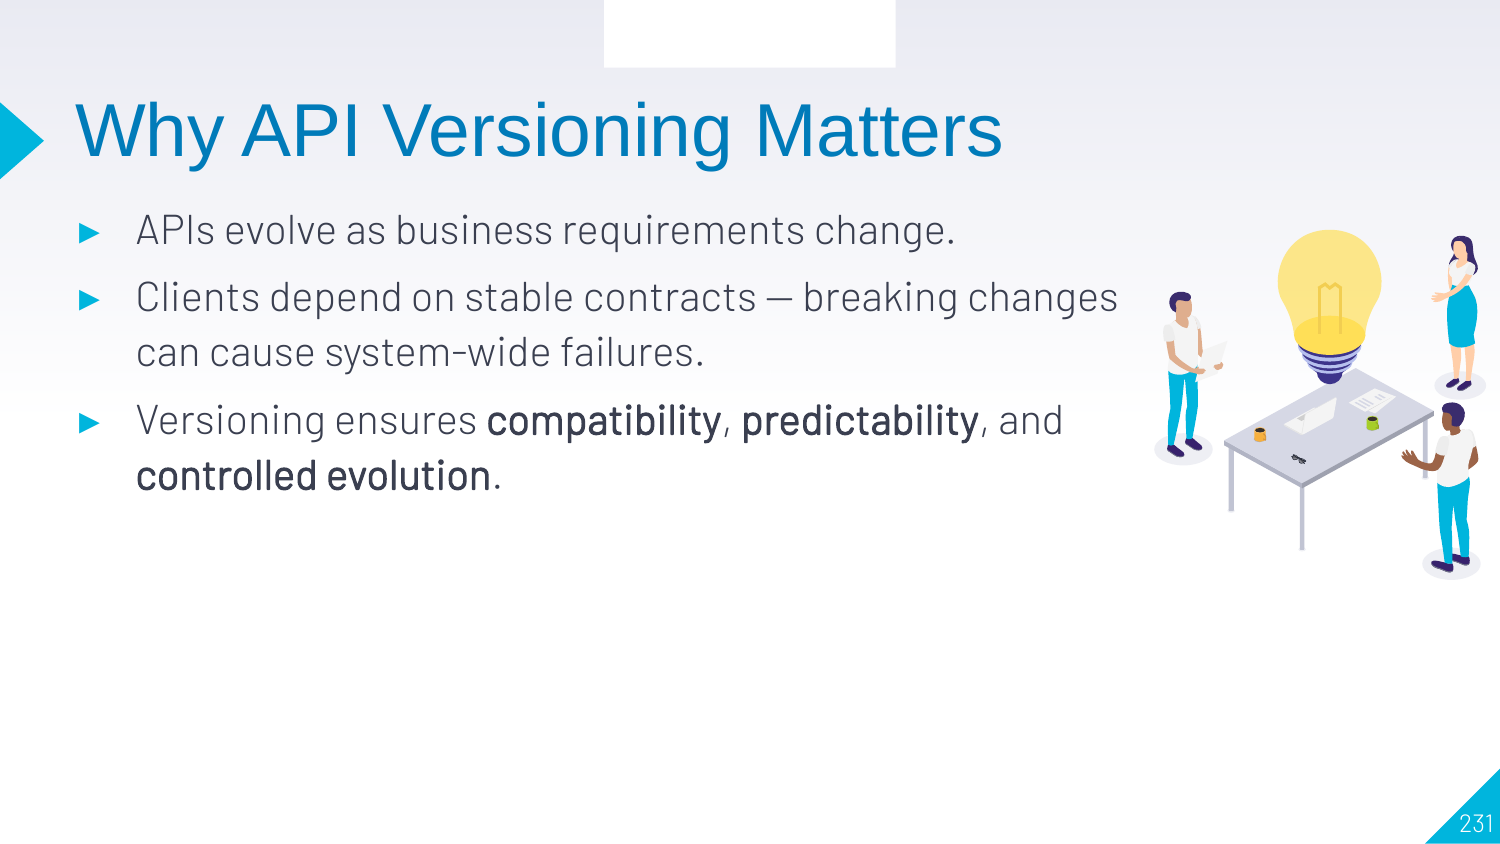

Section Overview

# Why API Versioning Matters
APIs evolve as business requirements change.
Clients depend on stable contracts — breaking changes can cause system-wide failures.
Versioning ensures compatibility, predictability, and controlled evolution.

231